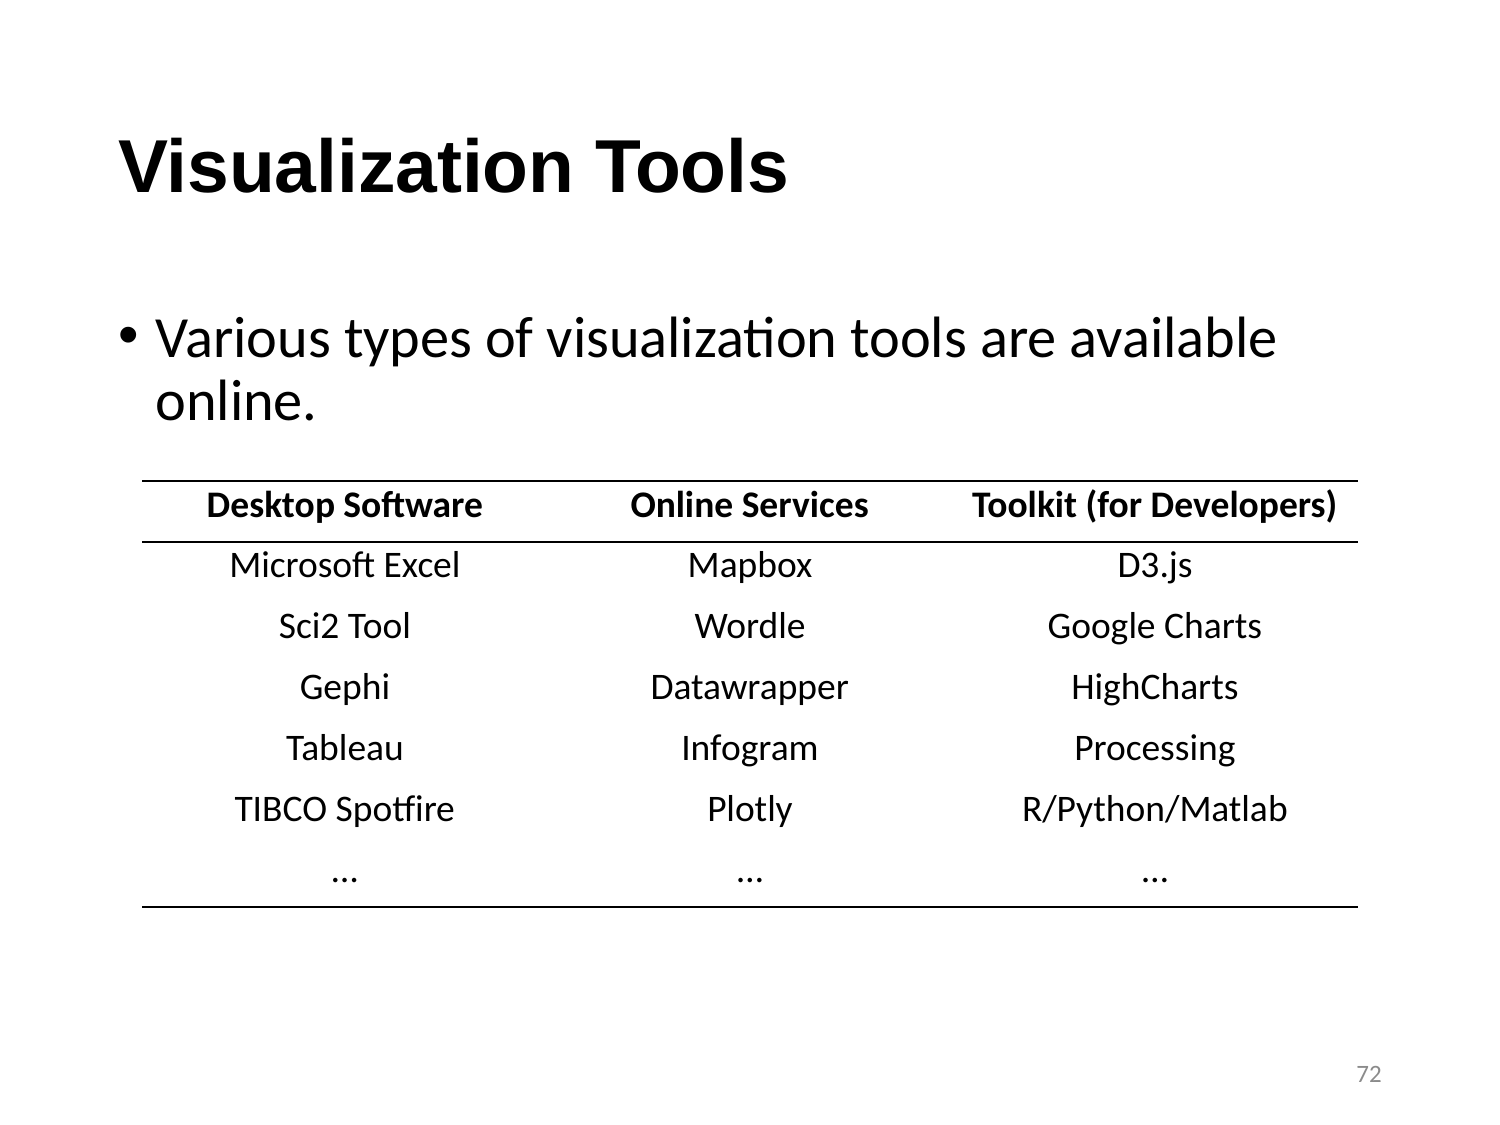

# Visualization Tools
Various types of visualization tools are available online.
| Desktop Software | Online Services | Toolkit (for Developers) |
| --- | --- | --- |
| Microsoft Excel | Mapbox | D3.js |
| Sci2 Tool | Wordle | Google Charts |
| Gephi | Datawrapper | HighCharts |
| Tableau | Infogram | Processing |
| TIBCO Spotfire | Plotly | R/Python/Matlab |
| … | … | … |
72